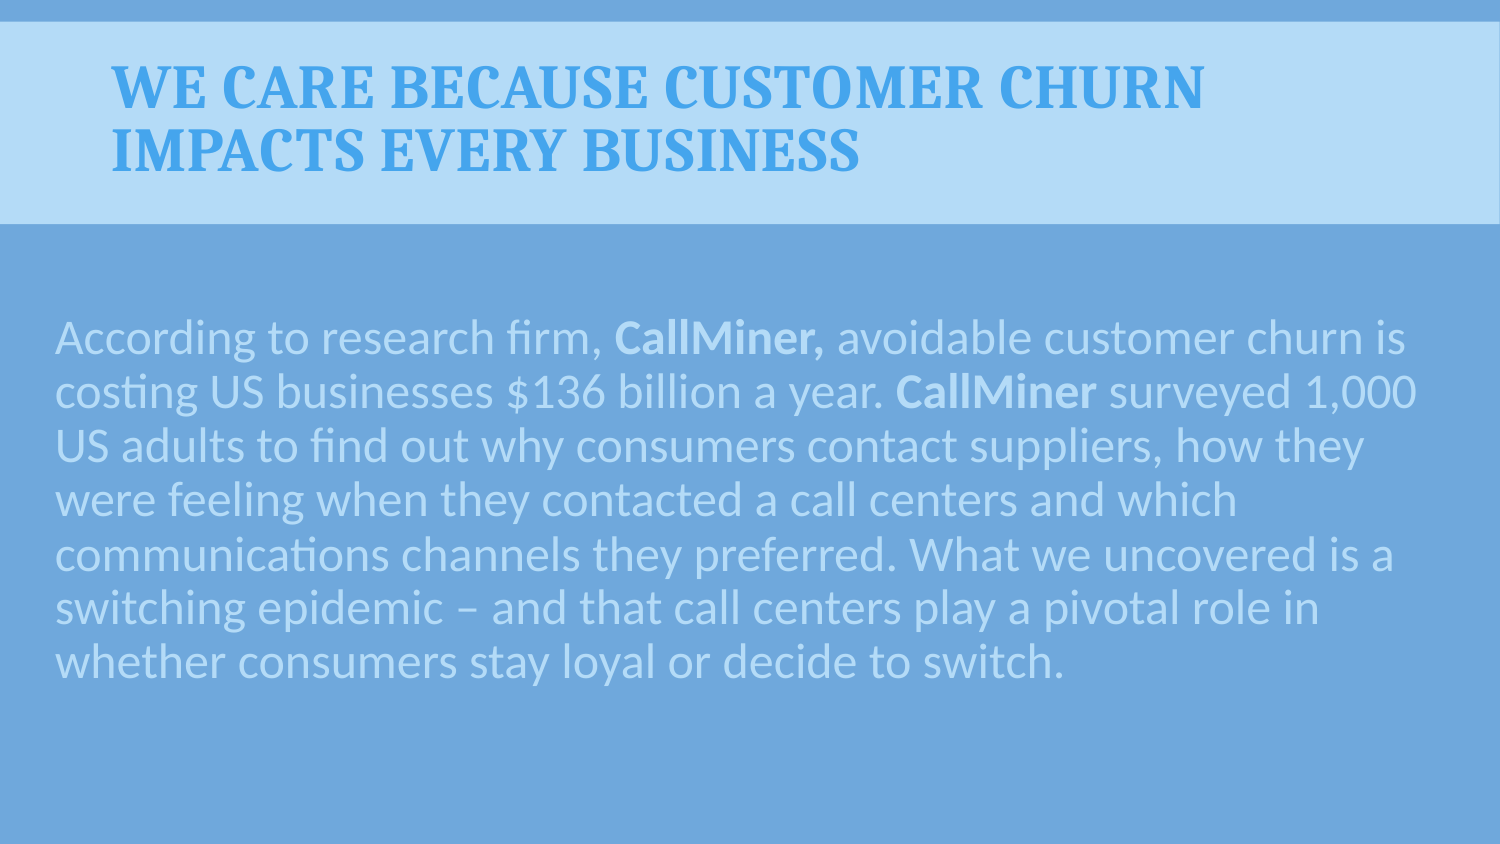

# WE CARE BECAUSE CUSTOMER CHURN IMPACTS EVERY BUSINESS
According to research firm, CallMiner, avoidable customer churn is costing US businesses $136 billion a year. CallMiner surveyed 1,000 US adults to find out why consumers contact suppliers, how they were feeling when they contacted a call centers and which communications channels they preferred. What we uncovered is a switching epidemic – and that call centers play a pivotal role in whether consumers stay loyal or decide to switch.